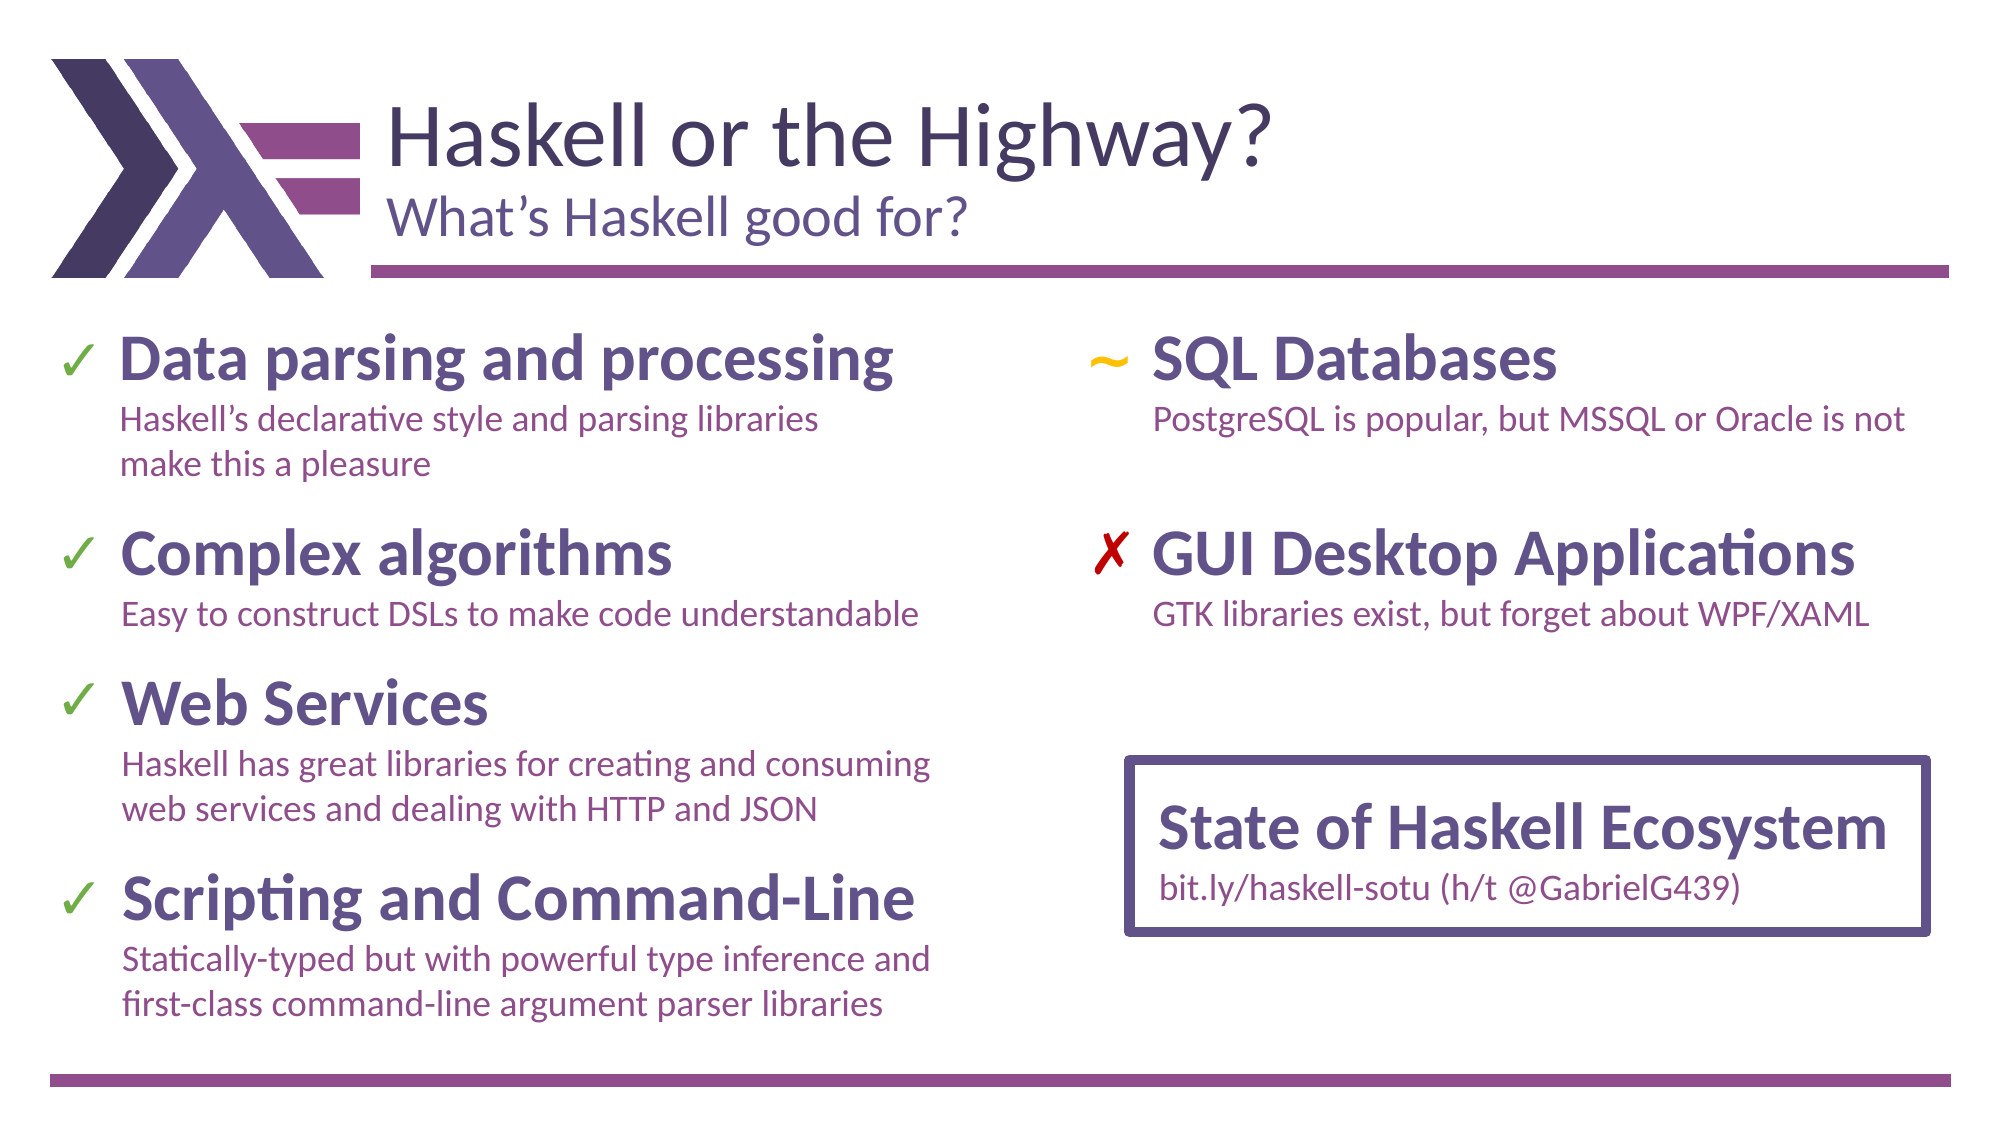

# Haskell or the Highway? What’s Haskell good for?
Data parsing and processing
Haskell’s declarative style and parsing libraries
make this a pleasure
✓
SQL Databases
PostgreSQL is popular, but MSSQL or Oracle is not
∼
Complex algorithms
Easy to construct DSLs to make code understandable
✓
GUI Desktop Applications
GTK libraries exist, but forget about WPF/XAML
✗
Web Services
Haskell has great libraries for creating and consuming
web services and dealing with HTTP and JSON
✓
State of Haskell Ecosystem
bit.ly/haskell-sotu (h/t @GabrielG439)
Scripting and Command-Line
Statically-typed but with powerful type inference and
first-class command-line argument parser libraries
✓